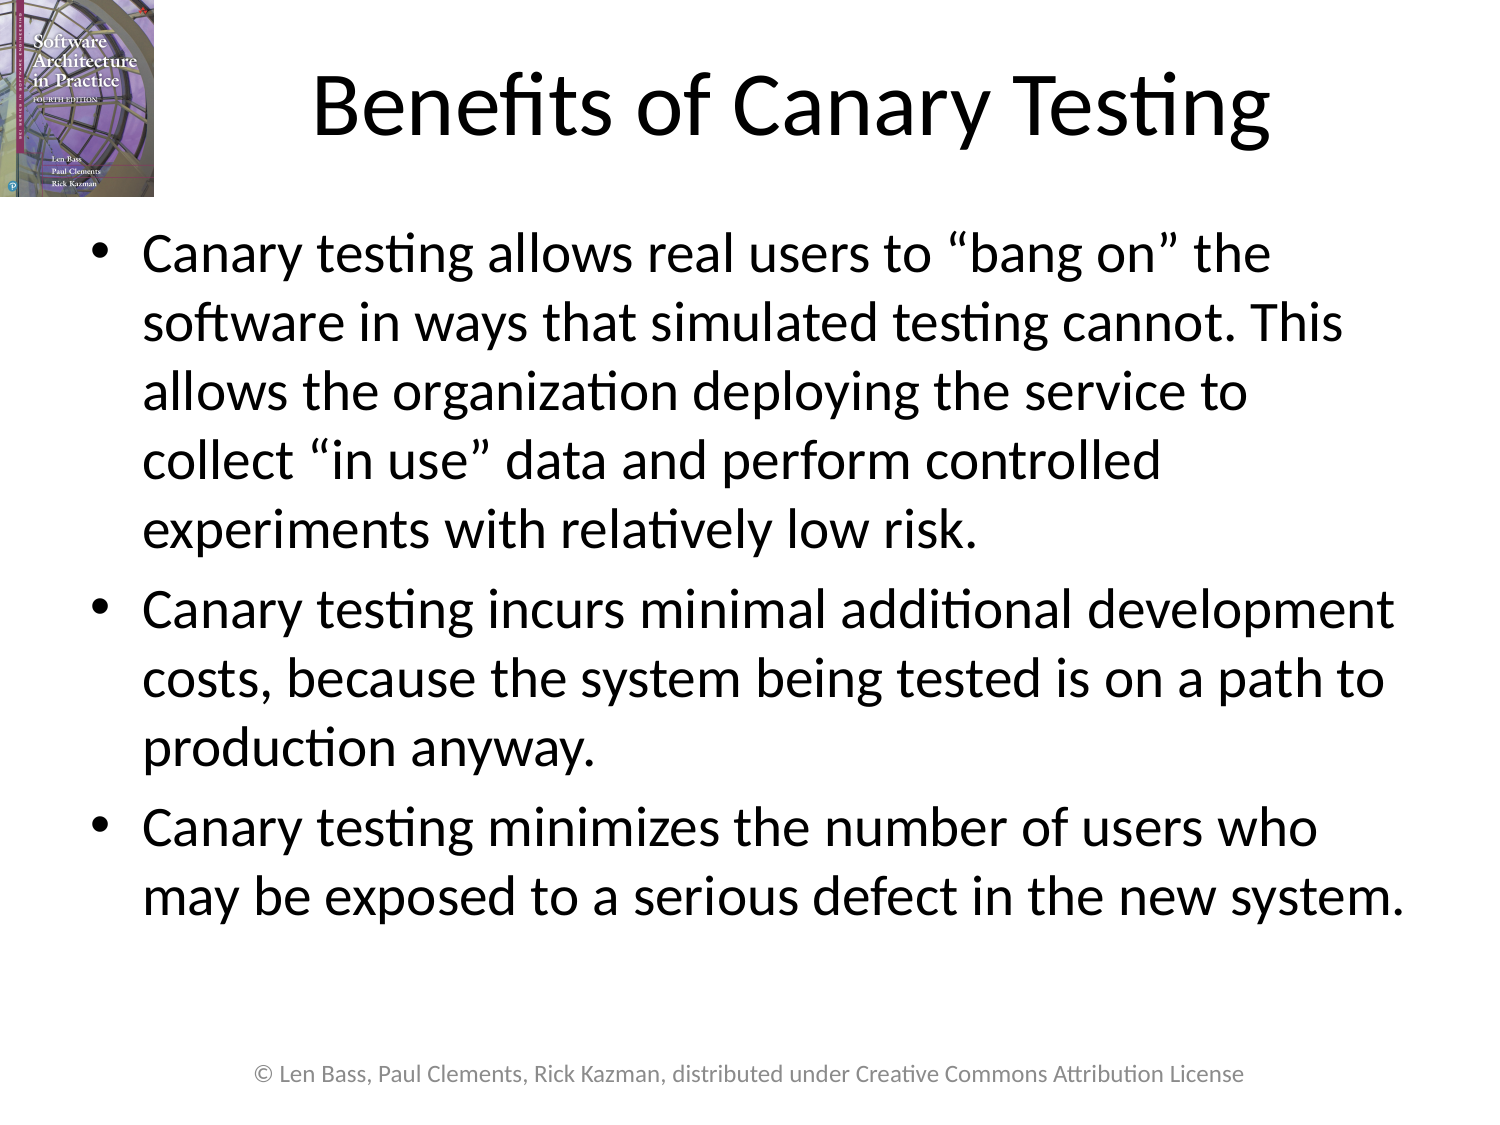

# Benefits of Canary Testing
Canary testing allows real users to “bang on” the software in ways that simulated testing cannot. This allows the organization deploying the service to collect “in use” data and perform controlled experiments with relatively low risk.
Canary testing incurs minimal additional development costs, because the system being tested is on a path to production anyway.
Canary testing minimizes the number of users who may be exposed to a serious defect in the new system.

© Len Bass, Paul Clements, Rick Kazman, distributed under Creative Commons Attribution License